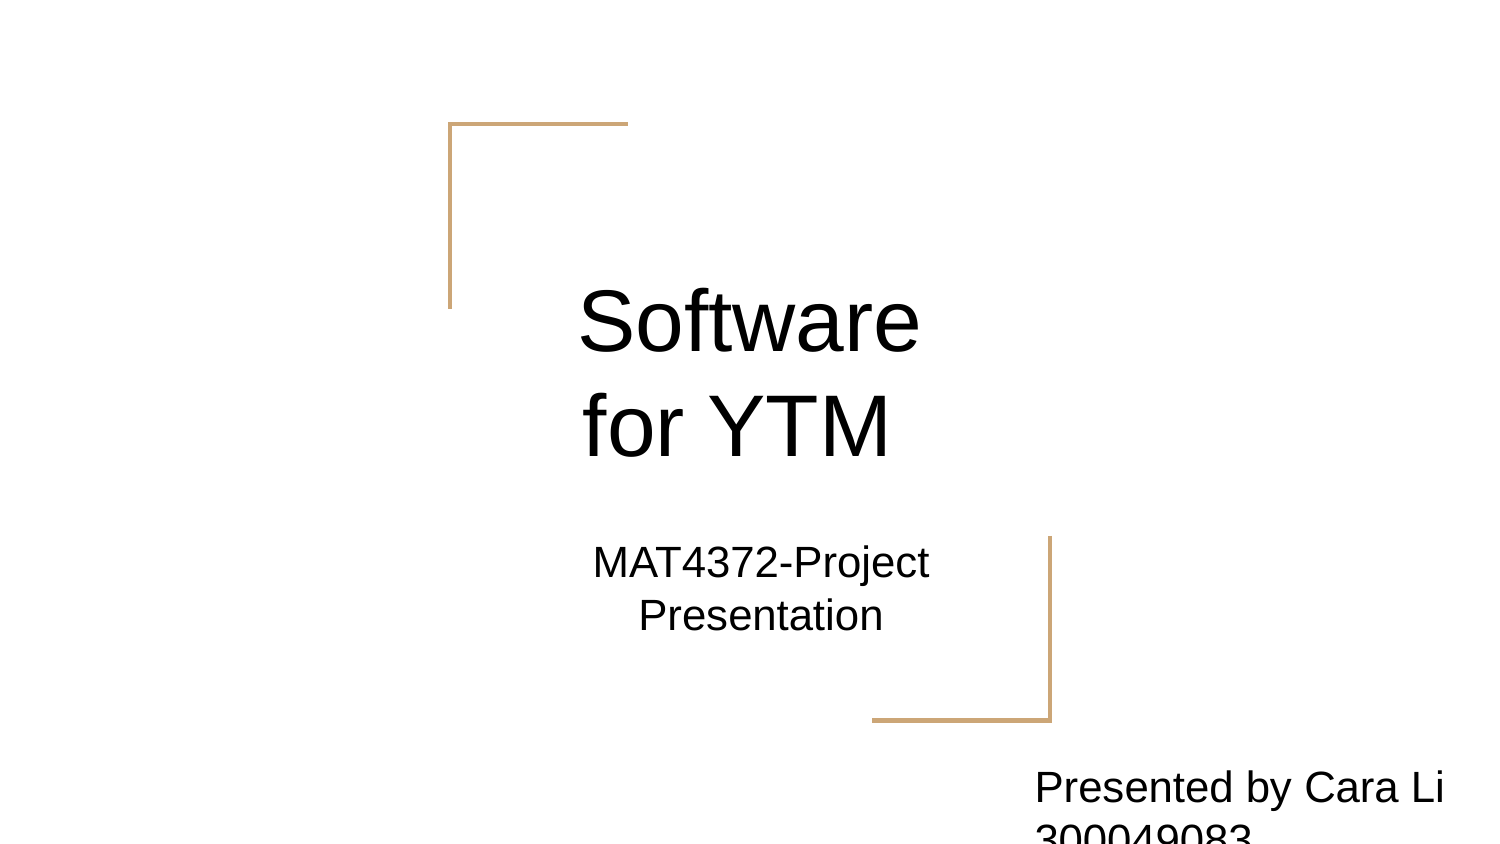

# Software
for YTM
MAT4372-Project Presentation

Presented by Cara Li 300049083